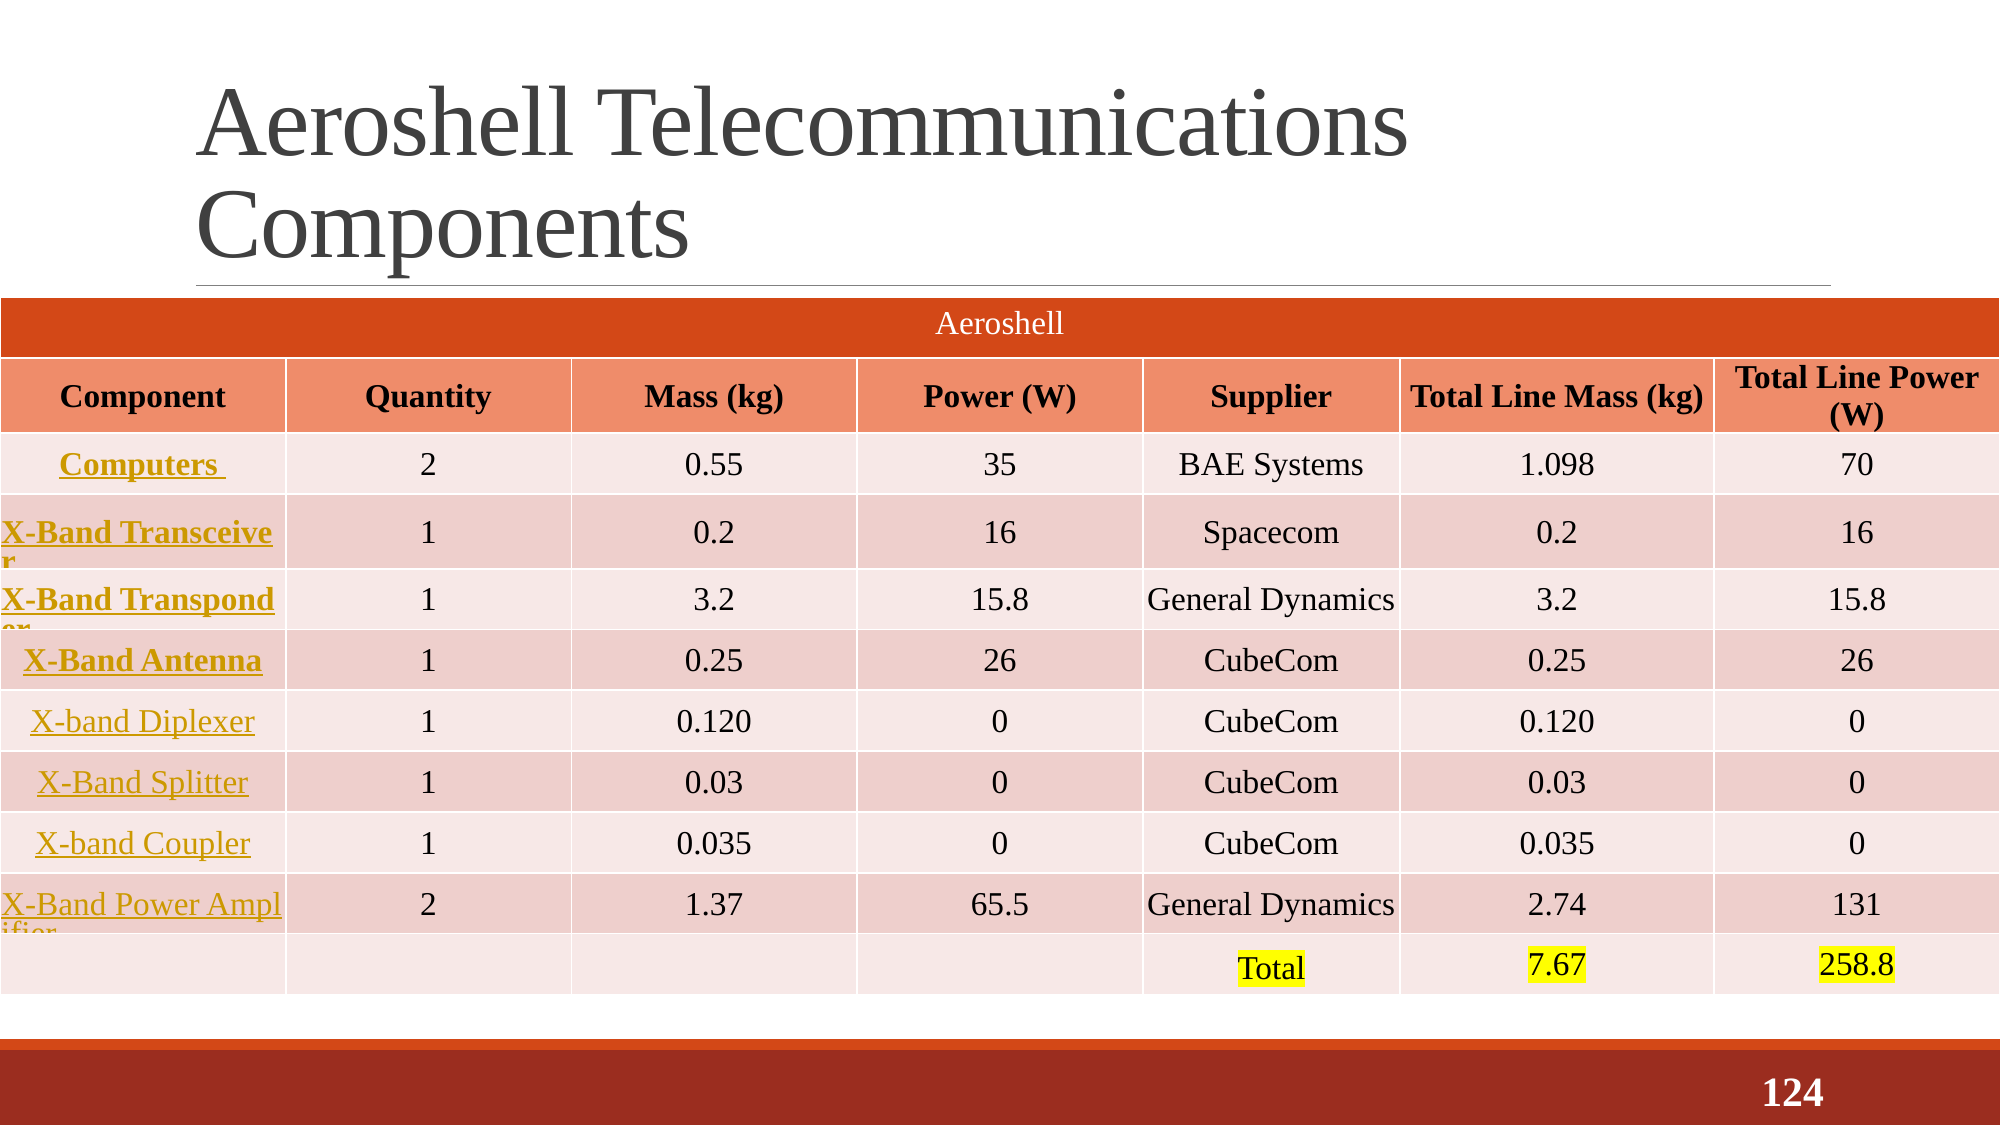

# Aeroshell Telecommunications Components
| Aeroshell |  |  |  |  |  |  |
| --- | --- | --- | --- | --- | --- | --- |
| Component | Quantity | Mass (kg) | Power (W) | Supplier | Total Line Mass (kg) | Total Line Power (W) |
| Computers | 2 | 0.55 | 35 | BAE Systems | 1.098 | 70 |
| X-Band Transceiver | 1 | 0.2 | 16 | Spacecom | 0.2 | 16 |
| X-Band Transponder | 1 | 3.2 | 15.8 | General Dynamics | 3.2 | 15.8 |
| X-Band Antenna | 1 | 0.25 | 26 | CubeCom | 0.25 | 26 |
| X-band Diplexer | 1 | 0.120 | 0 | CubeCom | 0.120 | 0 |
| X-Band Splitter | 1 | 0.03 | 0 | CubeCom | 0.03 | 0 |
| X-band Coupler | 1 | 0.035 | 0 | CubeCom | 0.035 | 0 |
| X-Band Power Amplifier | 2 | 1.37 | 65.5 | General Dynamics | 2.74 | 131 |
|  |  |  |  | Total | 7.67 | 258.8 |
124